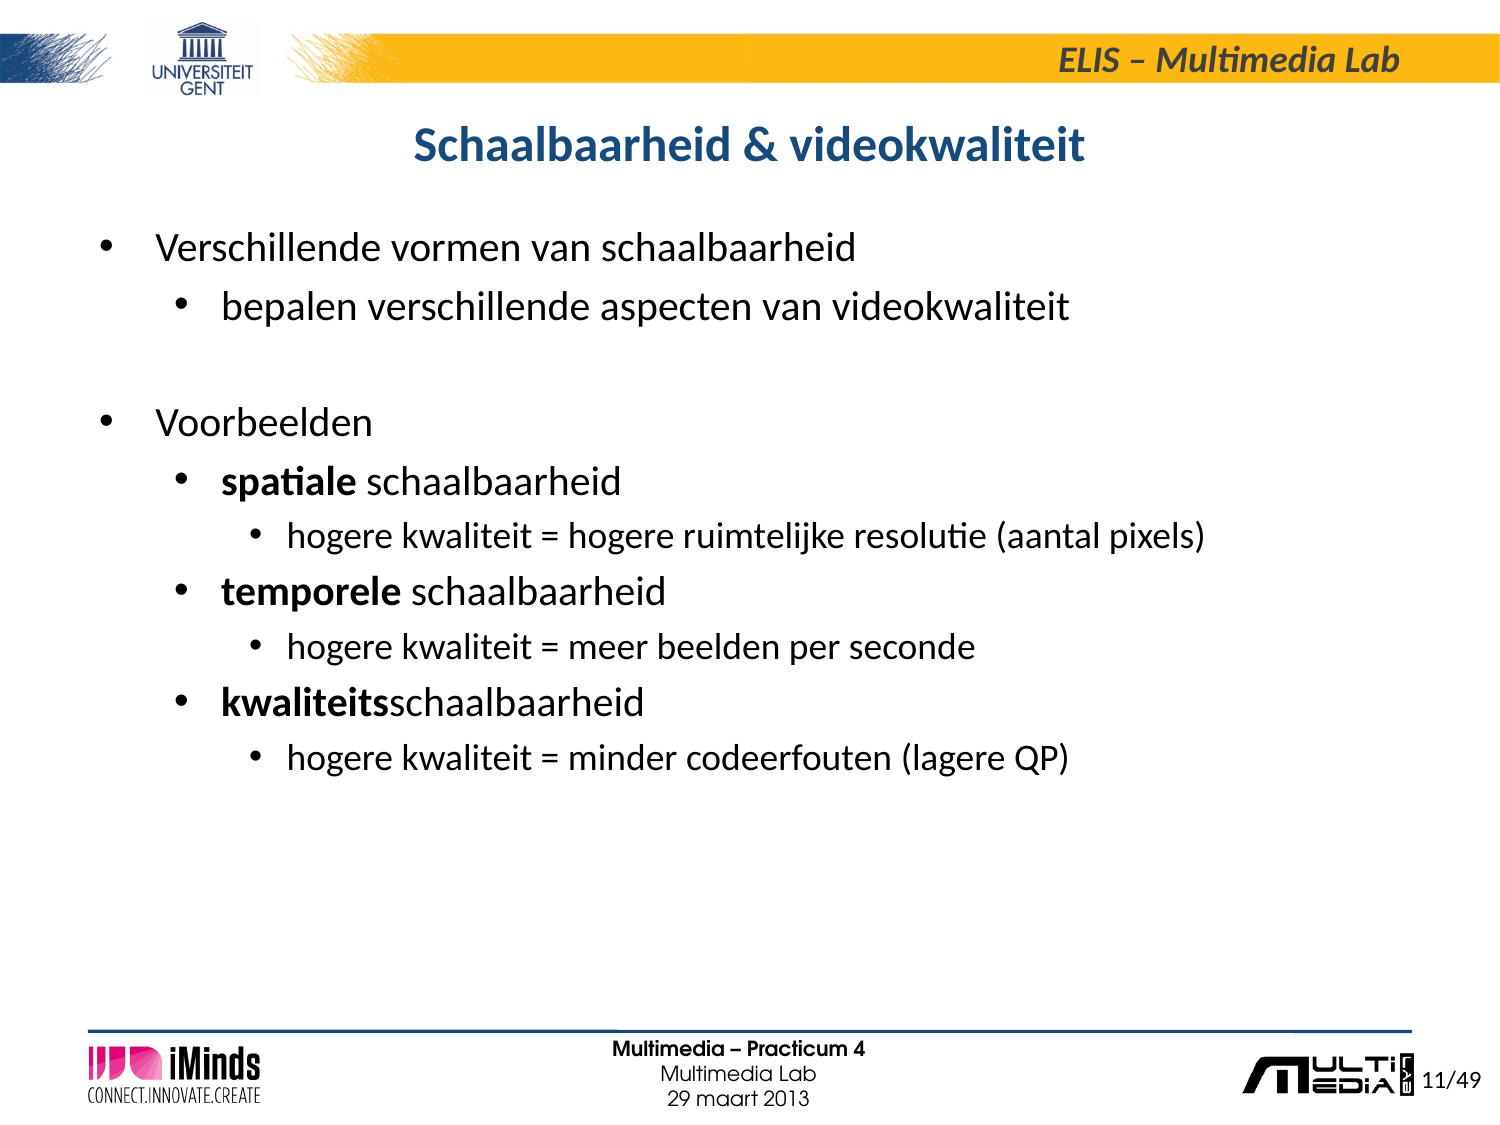

# Schaalbaarheid & videokwaliteit
Verschillende vormen van schaalbaarheid
bepalen verschillende aspecten van videokwaliteit

Voorbeelden
spatiale schaalbaarheid
hogere kwaliteit = hogere ruimtelijke resolutie (aantal pixels)
temporele schaalbaarheid
hogere kwaliteit = meer beelden per seconde
kwaliteitsschaalbaarheid
hogere kwaliteit = minder codeerfouten (lagere QP)